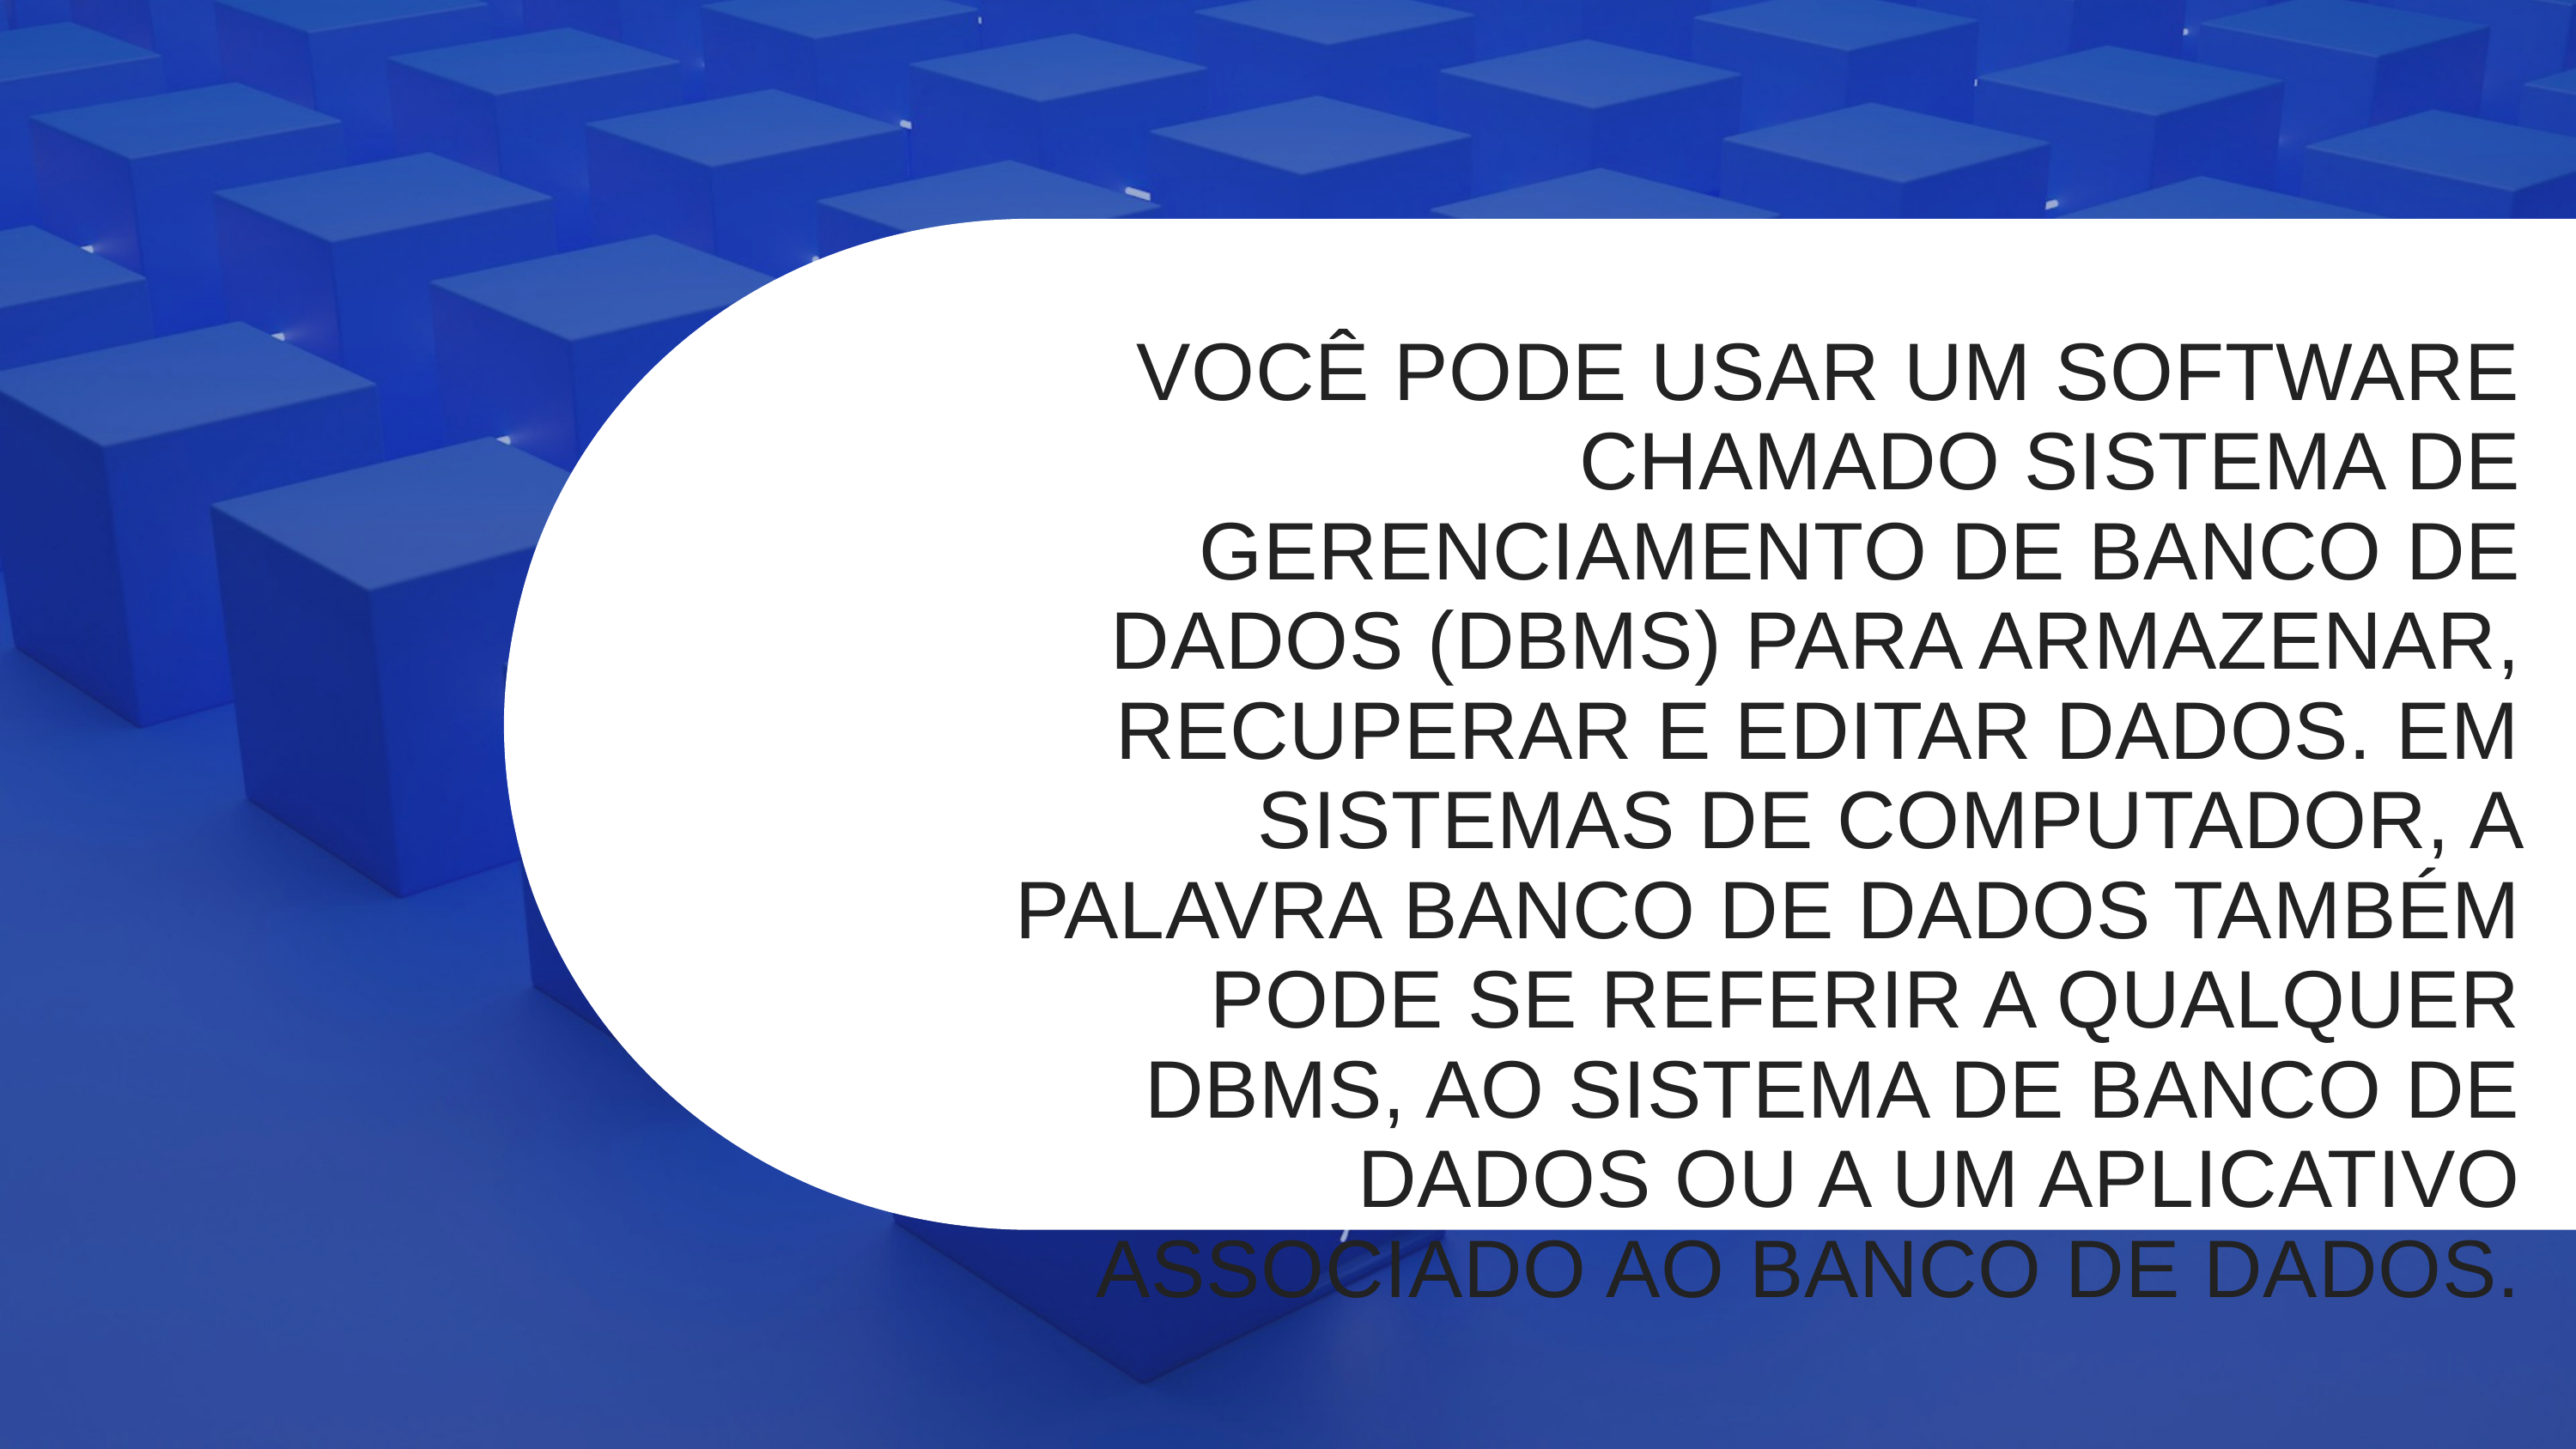

VOCÊ PODE USAR UM SOFTWARE CHAMADO SISTEMA DE GERENCIAMENTO DE BANCO DE DADOS (DBMS) PARA ARMAZENAR, RECUPERAR E EDITAR DADOS. EM SISTEMAS DE COMPUTADOR, A PALAVRA BANCO DE DADOS TAMBÉM PODE SE REFERIR A QUALQUER DBMS, AO SISTEMA DE BANCO DE DADOS OU A UM APLICATIVO ASSOCIADO AO BANCO DE DADOS.